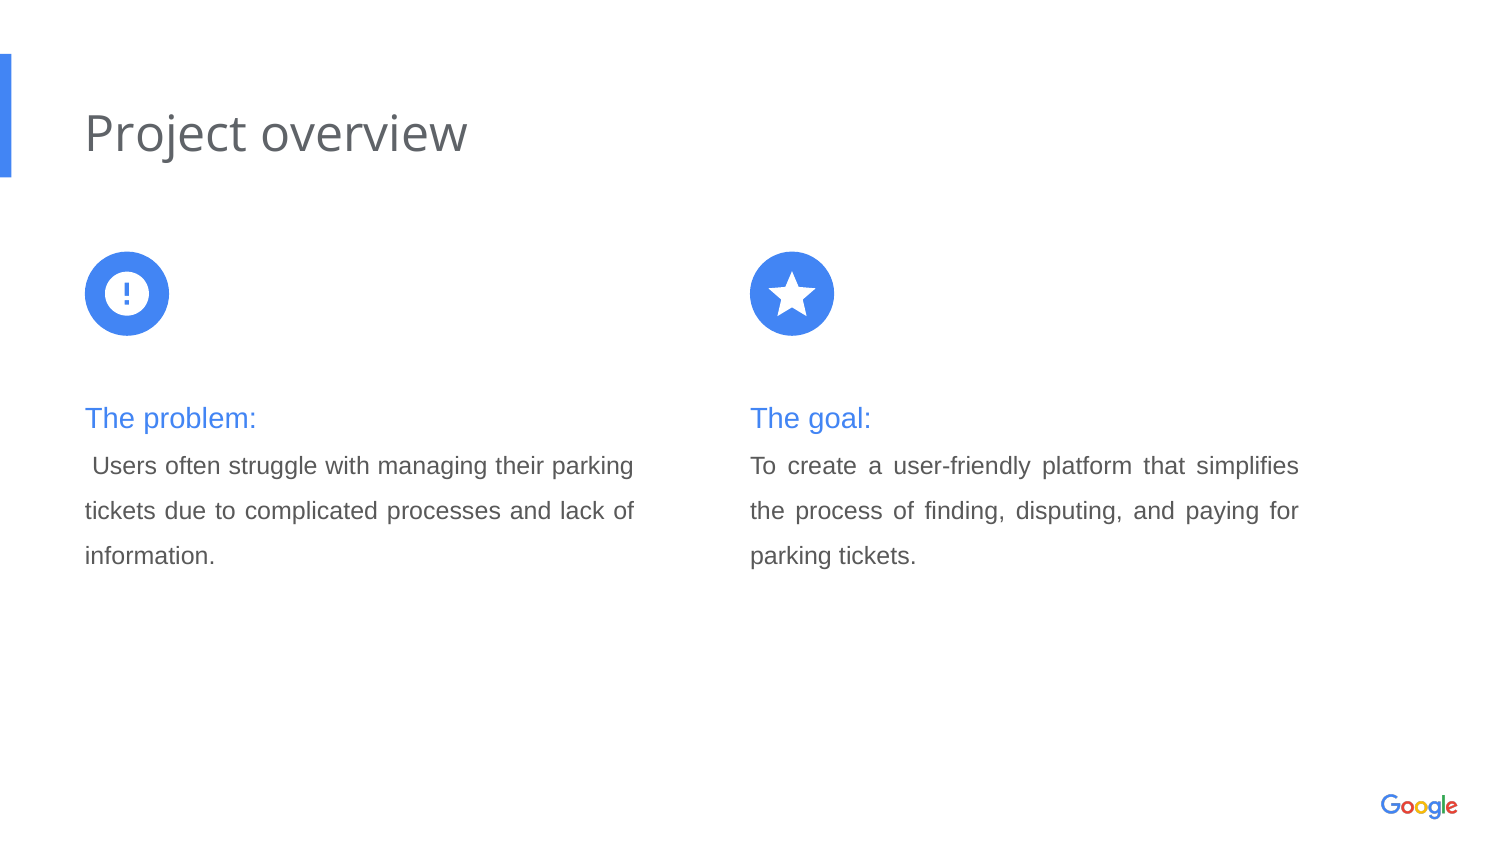

Project overview

The problem:
 Users often struggle with managing their parking tickets due to complicated processes and lack of information.
The goal:
To create a user-friendly platform that simplifies the process of finding, disputing, and paying for parking tickets.